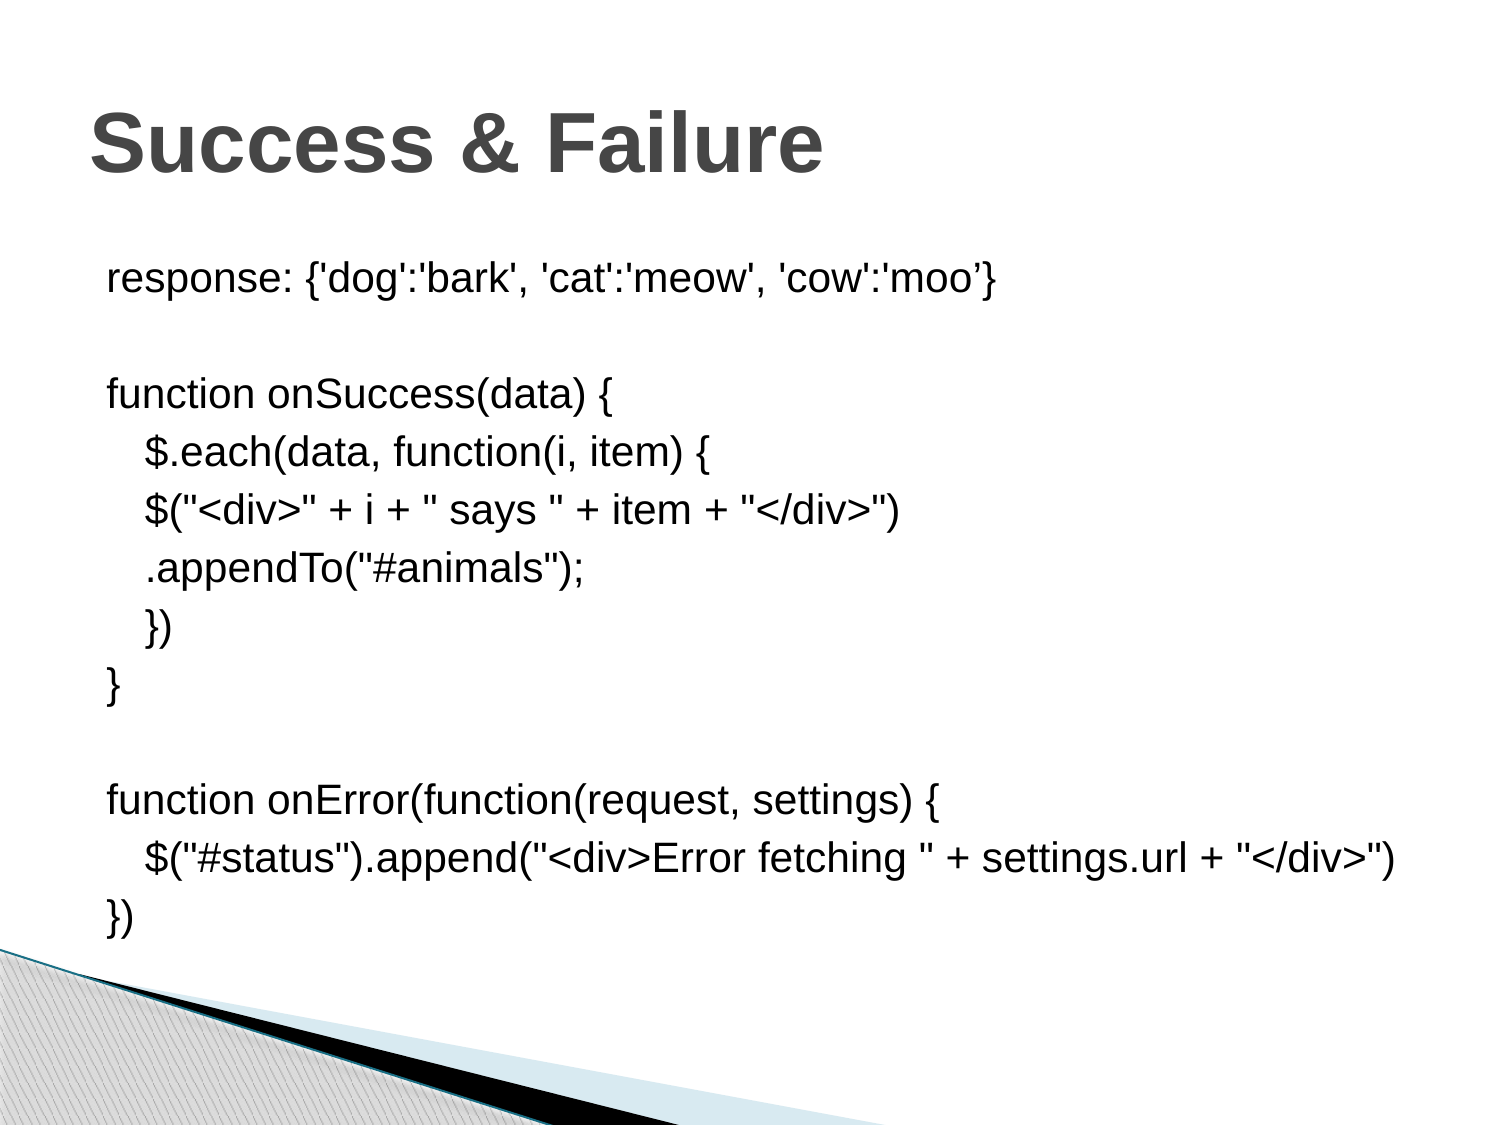

# Success & Failure
response: {'dog':'bark', 'cat':'meow', 'cow':'moo’}

function onSuccess(data) {
	$.each(data, function(i, item) {
		$("<div>" + i + " says " + item + "</div>")
		.appendTo("#animals");
	})
}

function onError(function(request, settings) {
	$("#status").append("<div>Error fetching " + settings.url + "</div>")
})